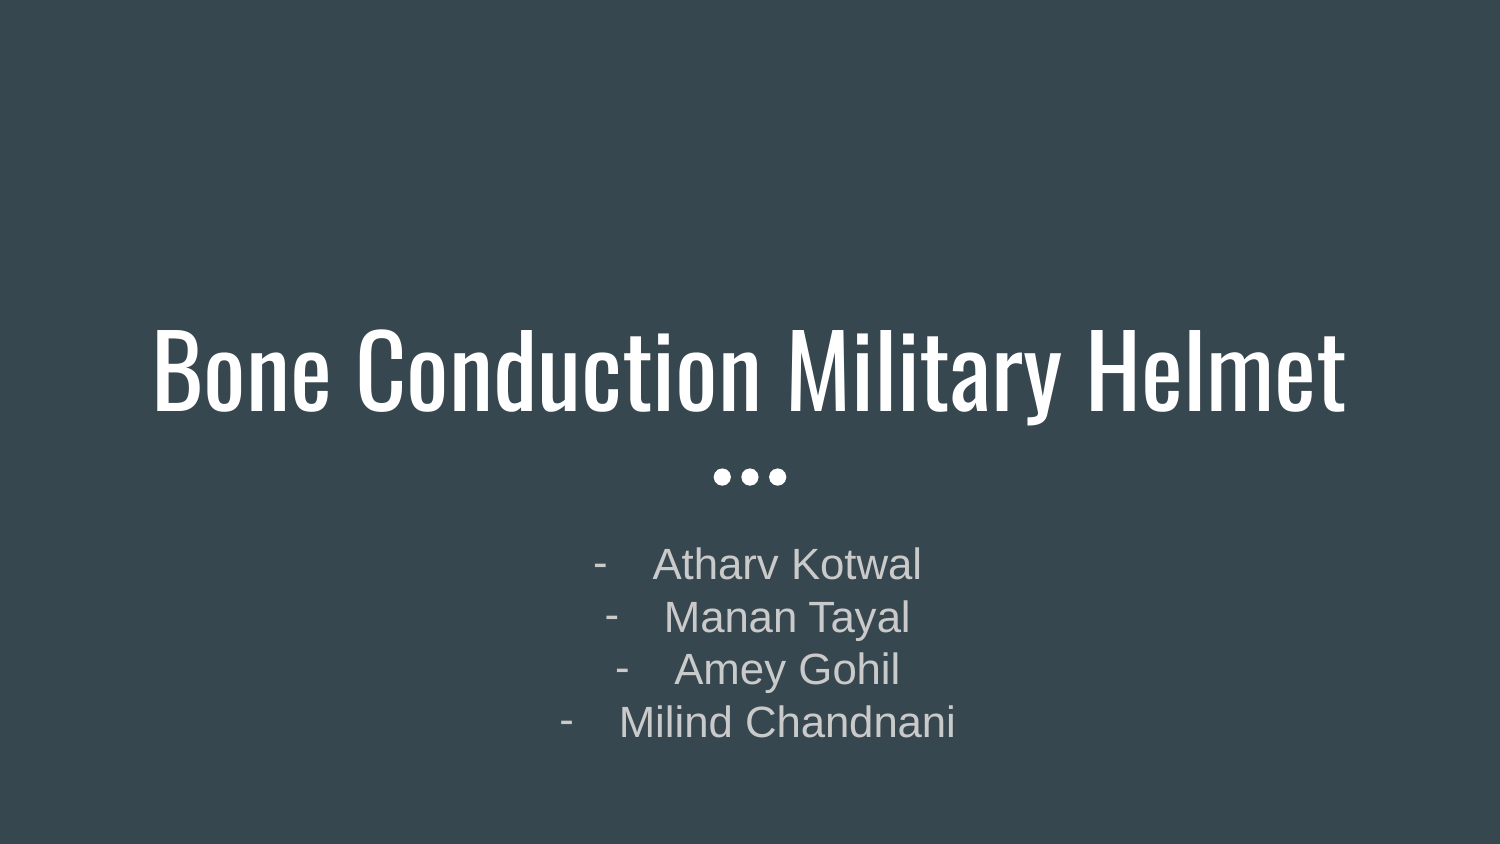

# Bone Conduction Military Helmet
Atharv Kotwal
Manan Tayal
Amey Gohil
Milind Chandnani